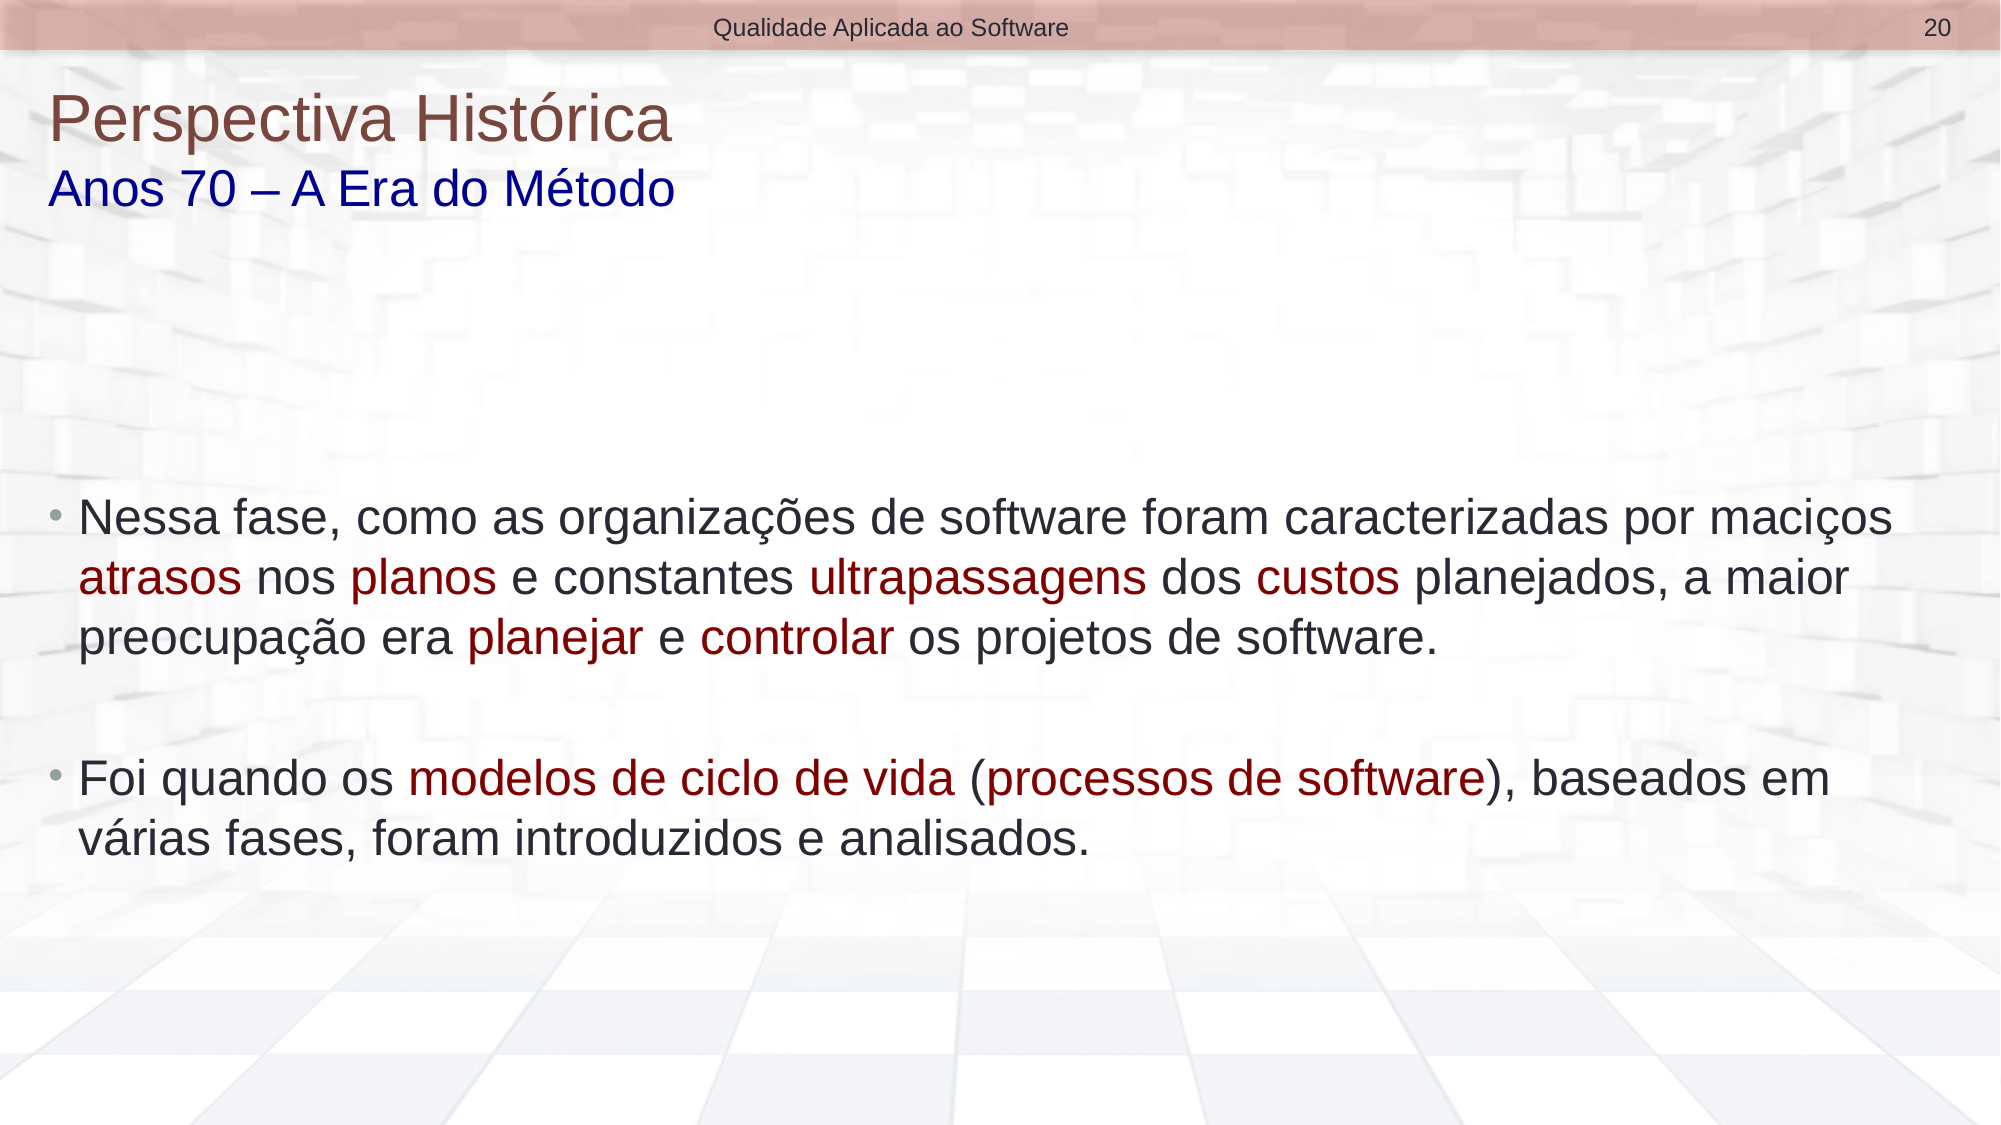

20
Qualidade Aplicada ao Software
# Perspectiva Histórica Anos 70 – A Era do Método
Nessa fase, como as organizações de software foram caracterizadas por maciços atrasos nos planos e constantes ultrapassagens dos custos planejados, a maior preocupação era planejar e controlar os projetos de software.

Foi quando os modelos de ciclo de vida (processos de software), baseados em várias fases, foram introduzidos e analisados.